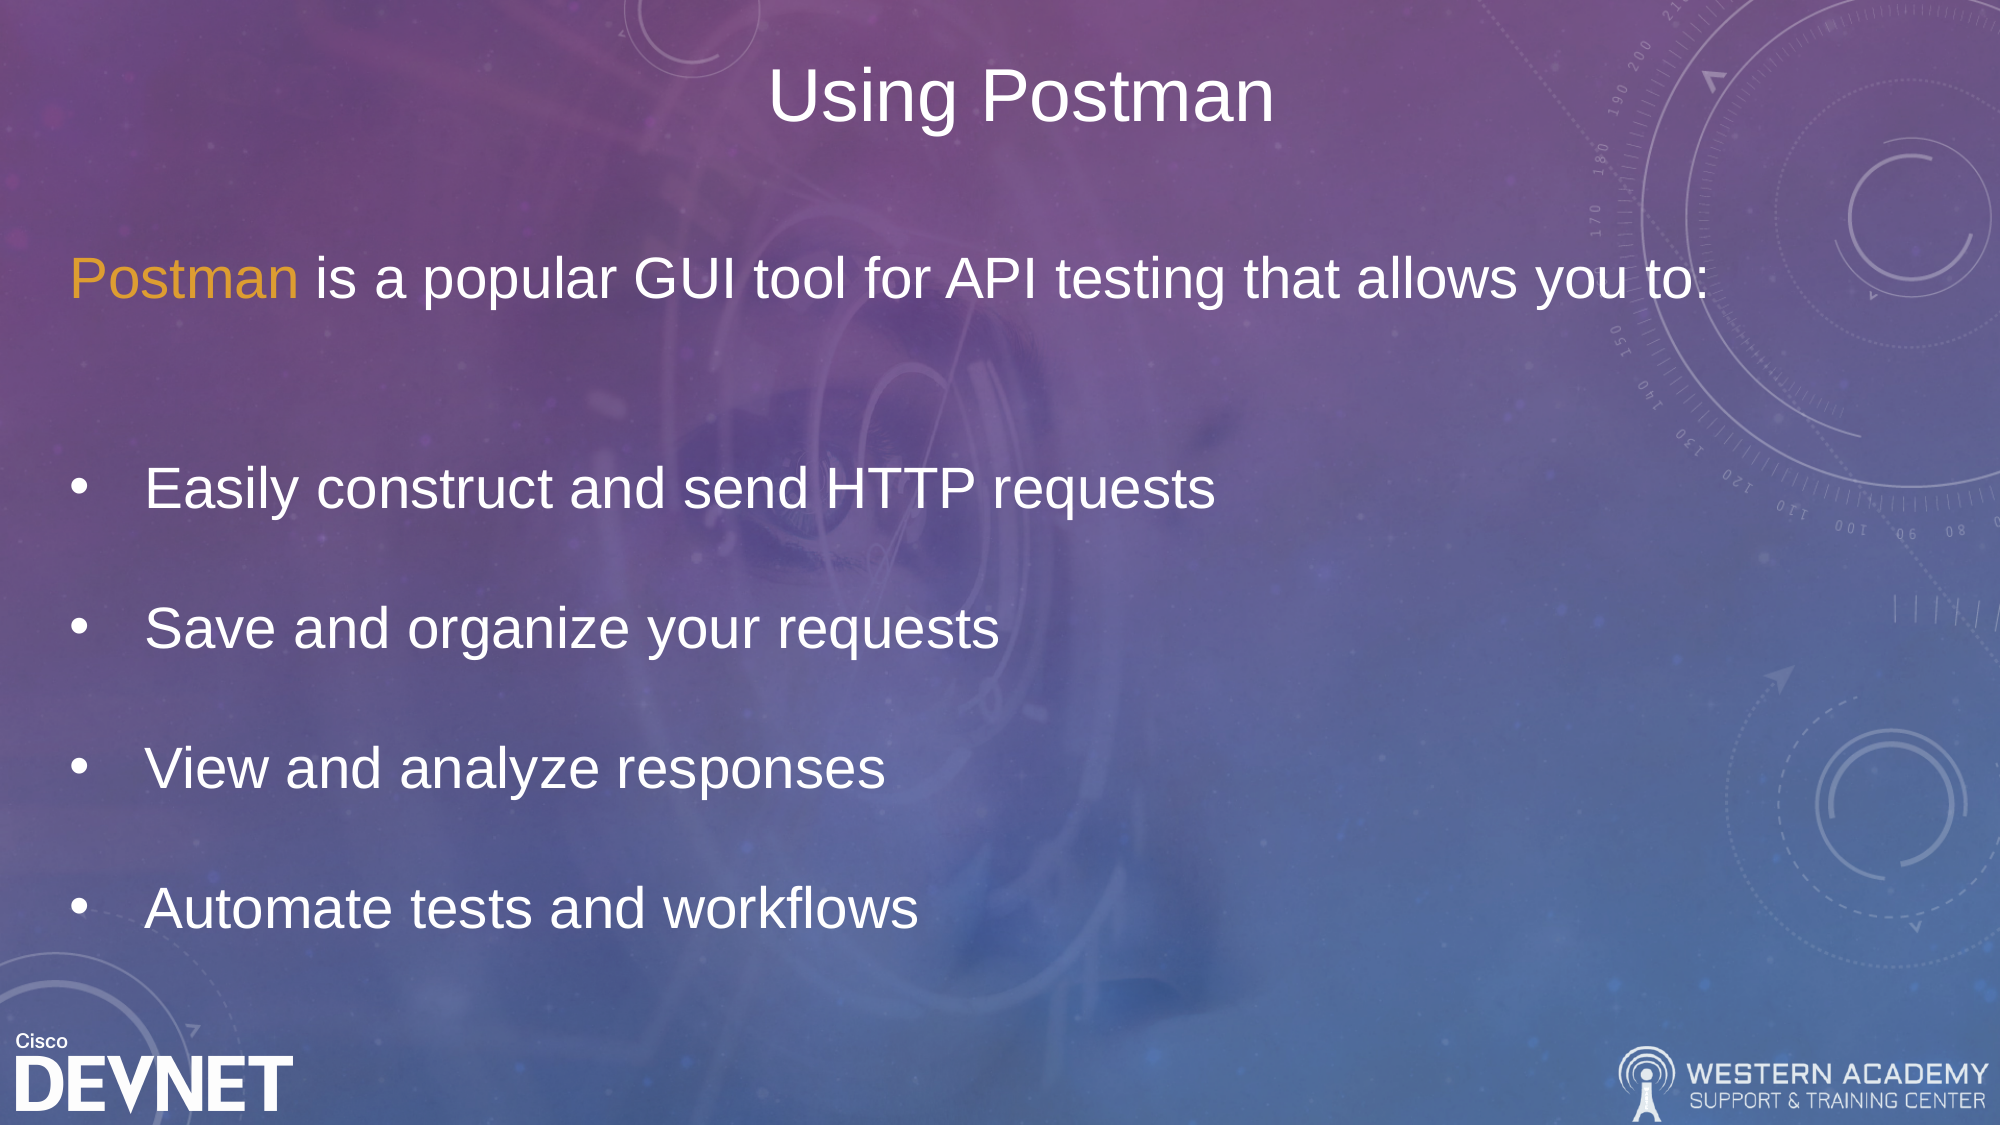

# Using Postman
Postman is a popular GUI tool for API testing that allows you to:

Easily construct and send HTTP requests

Save and organize your requests

View and analyze responses

Automate tests and workflows